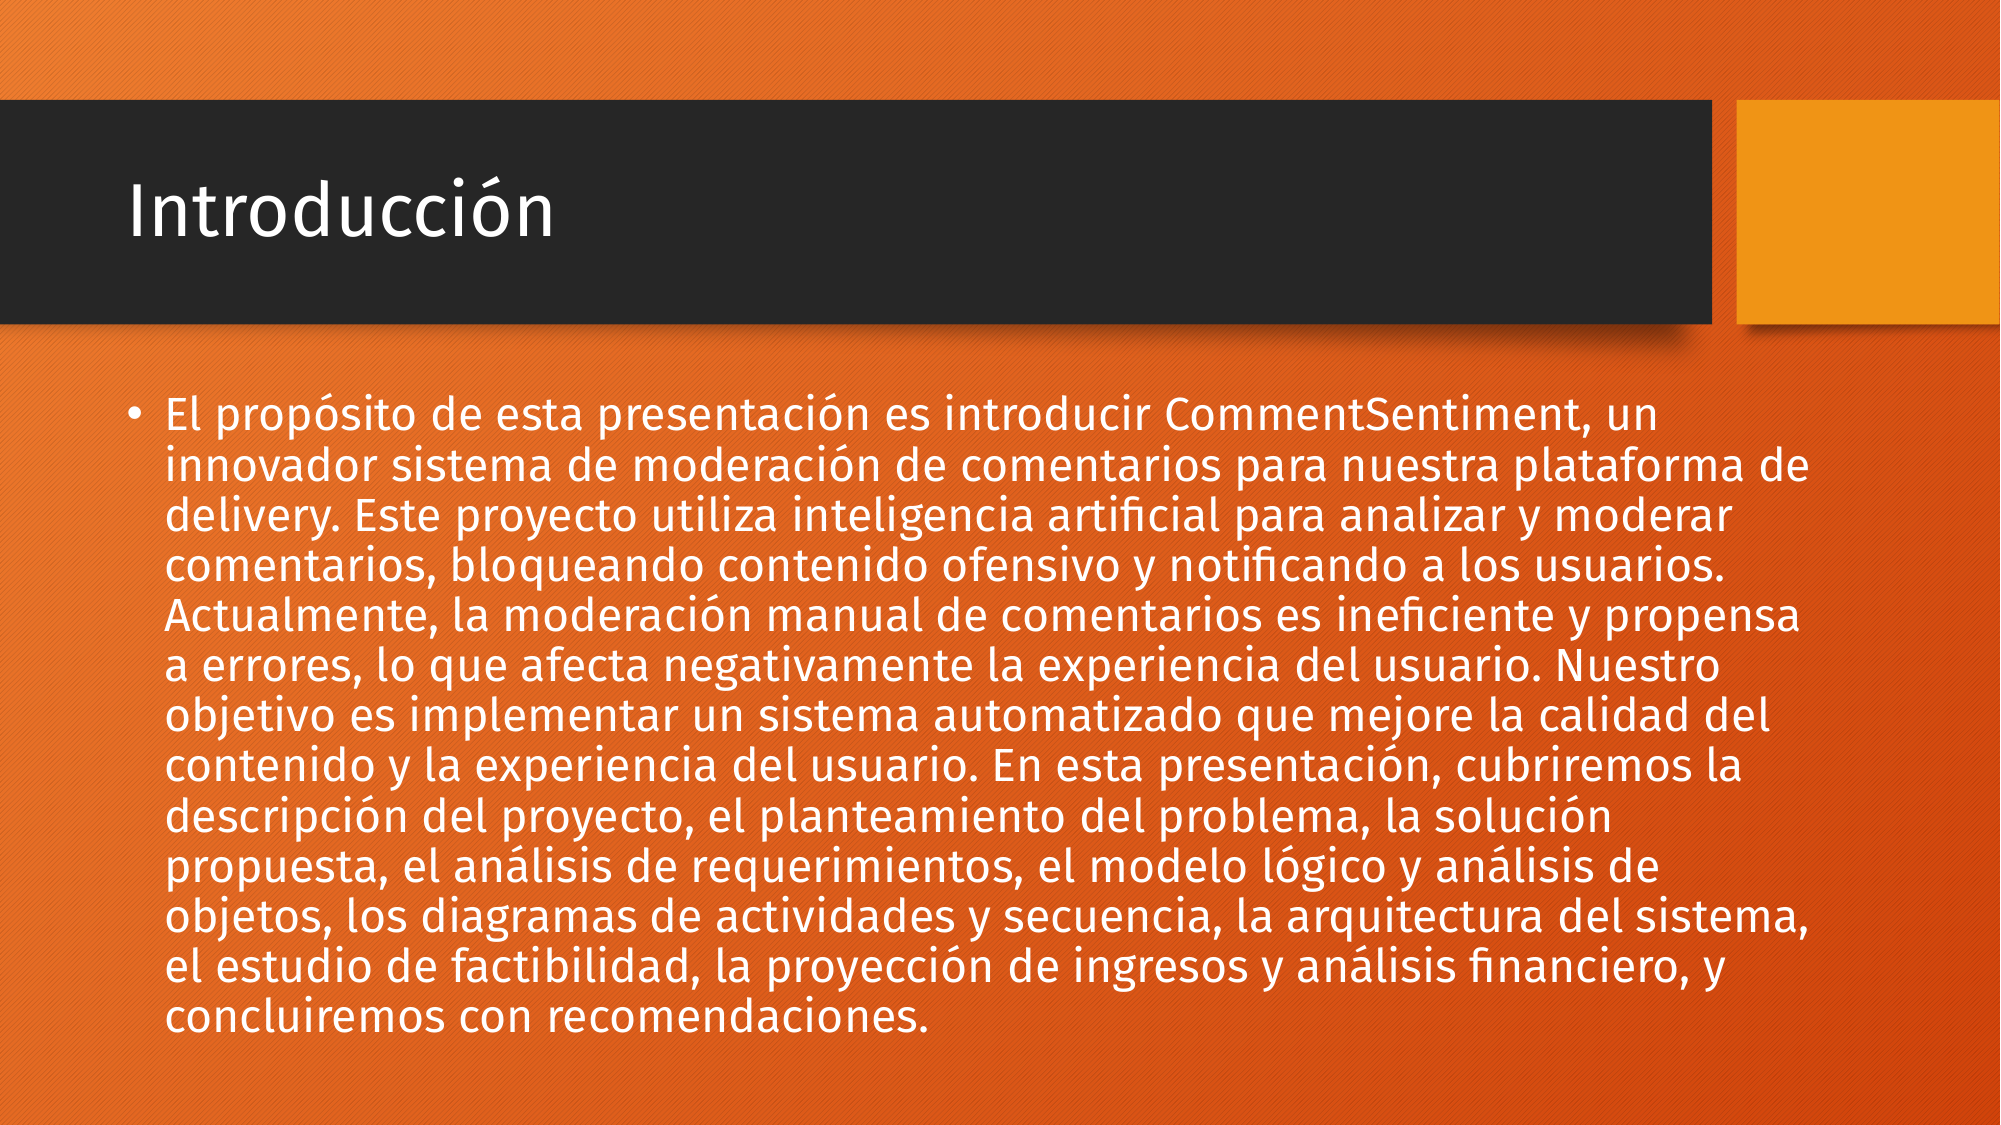

# Introducción
El propósito de esta presentación es introducir CommentSentiment, un innovador sistema de moderación de comentarios para nuestra plataforma de delivery. Este proyecto utiliza inteligencia artificial para analizar y moderar comentarios, bloqueando contenido ofensivo y notificando a los usuarios. Actualmente, la moderación manual de comentarios es ineficiente y propensa a errores, lo que afecta negativamente la experiencia del usuario. Nuestro objetivo es implementar un sistema automatizado que mejore la calidad del contenido y la experiencia del usuario. En esta presentación, cubriremos la descripción del proyecto, el planteamiento del problema, la solución propuesta, el análisis de requerimientos, el modelo lógico y análisis de objetos, los diagramas de actividades y secuencia, la arquitectura del sistema, el estudio de factibilidad, la proyección de ingresos y análisis financiero, y concluiremos con recomendaciones.